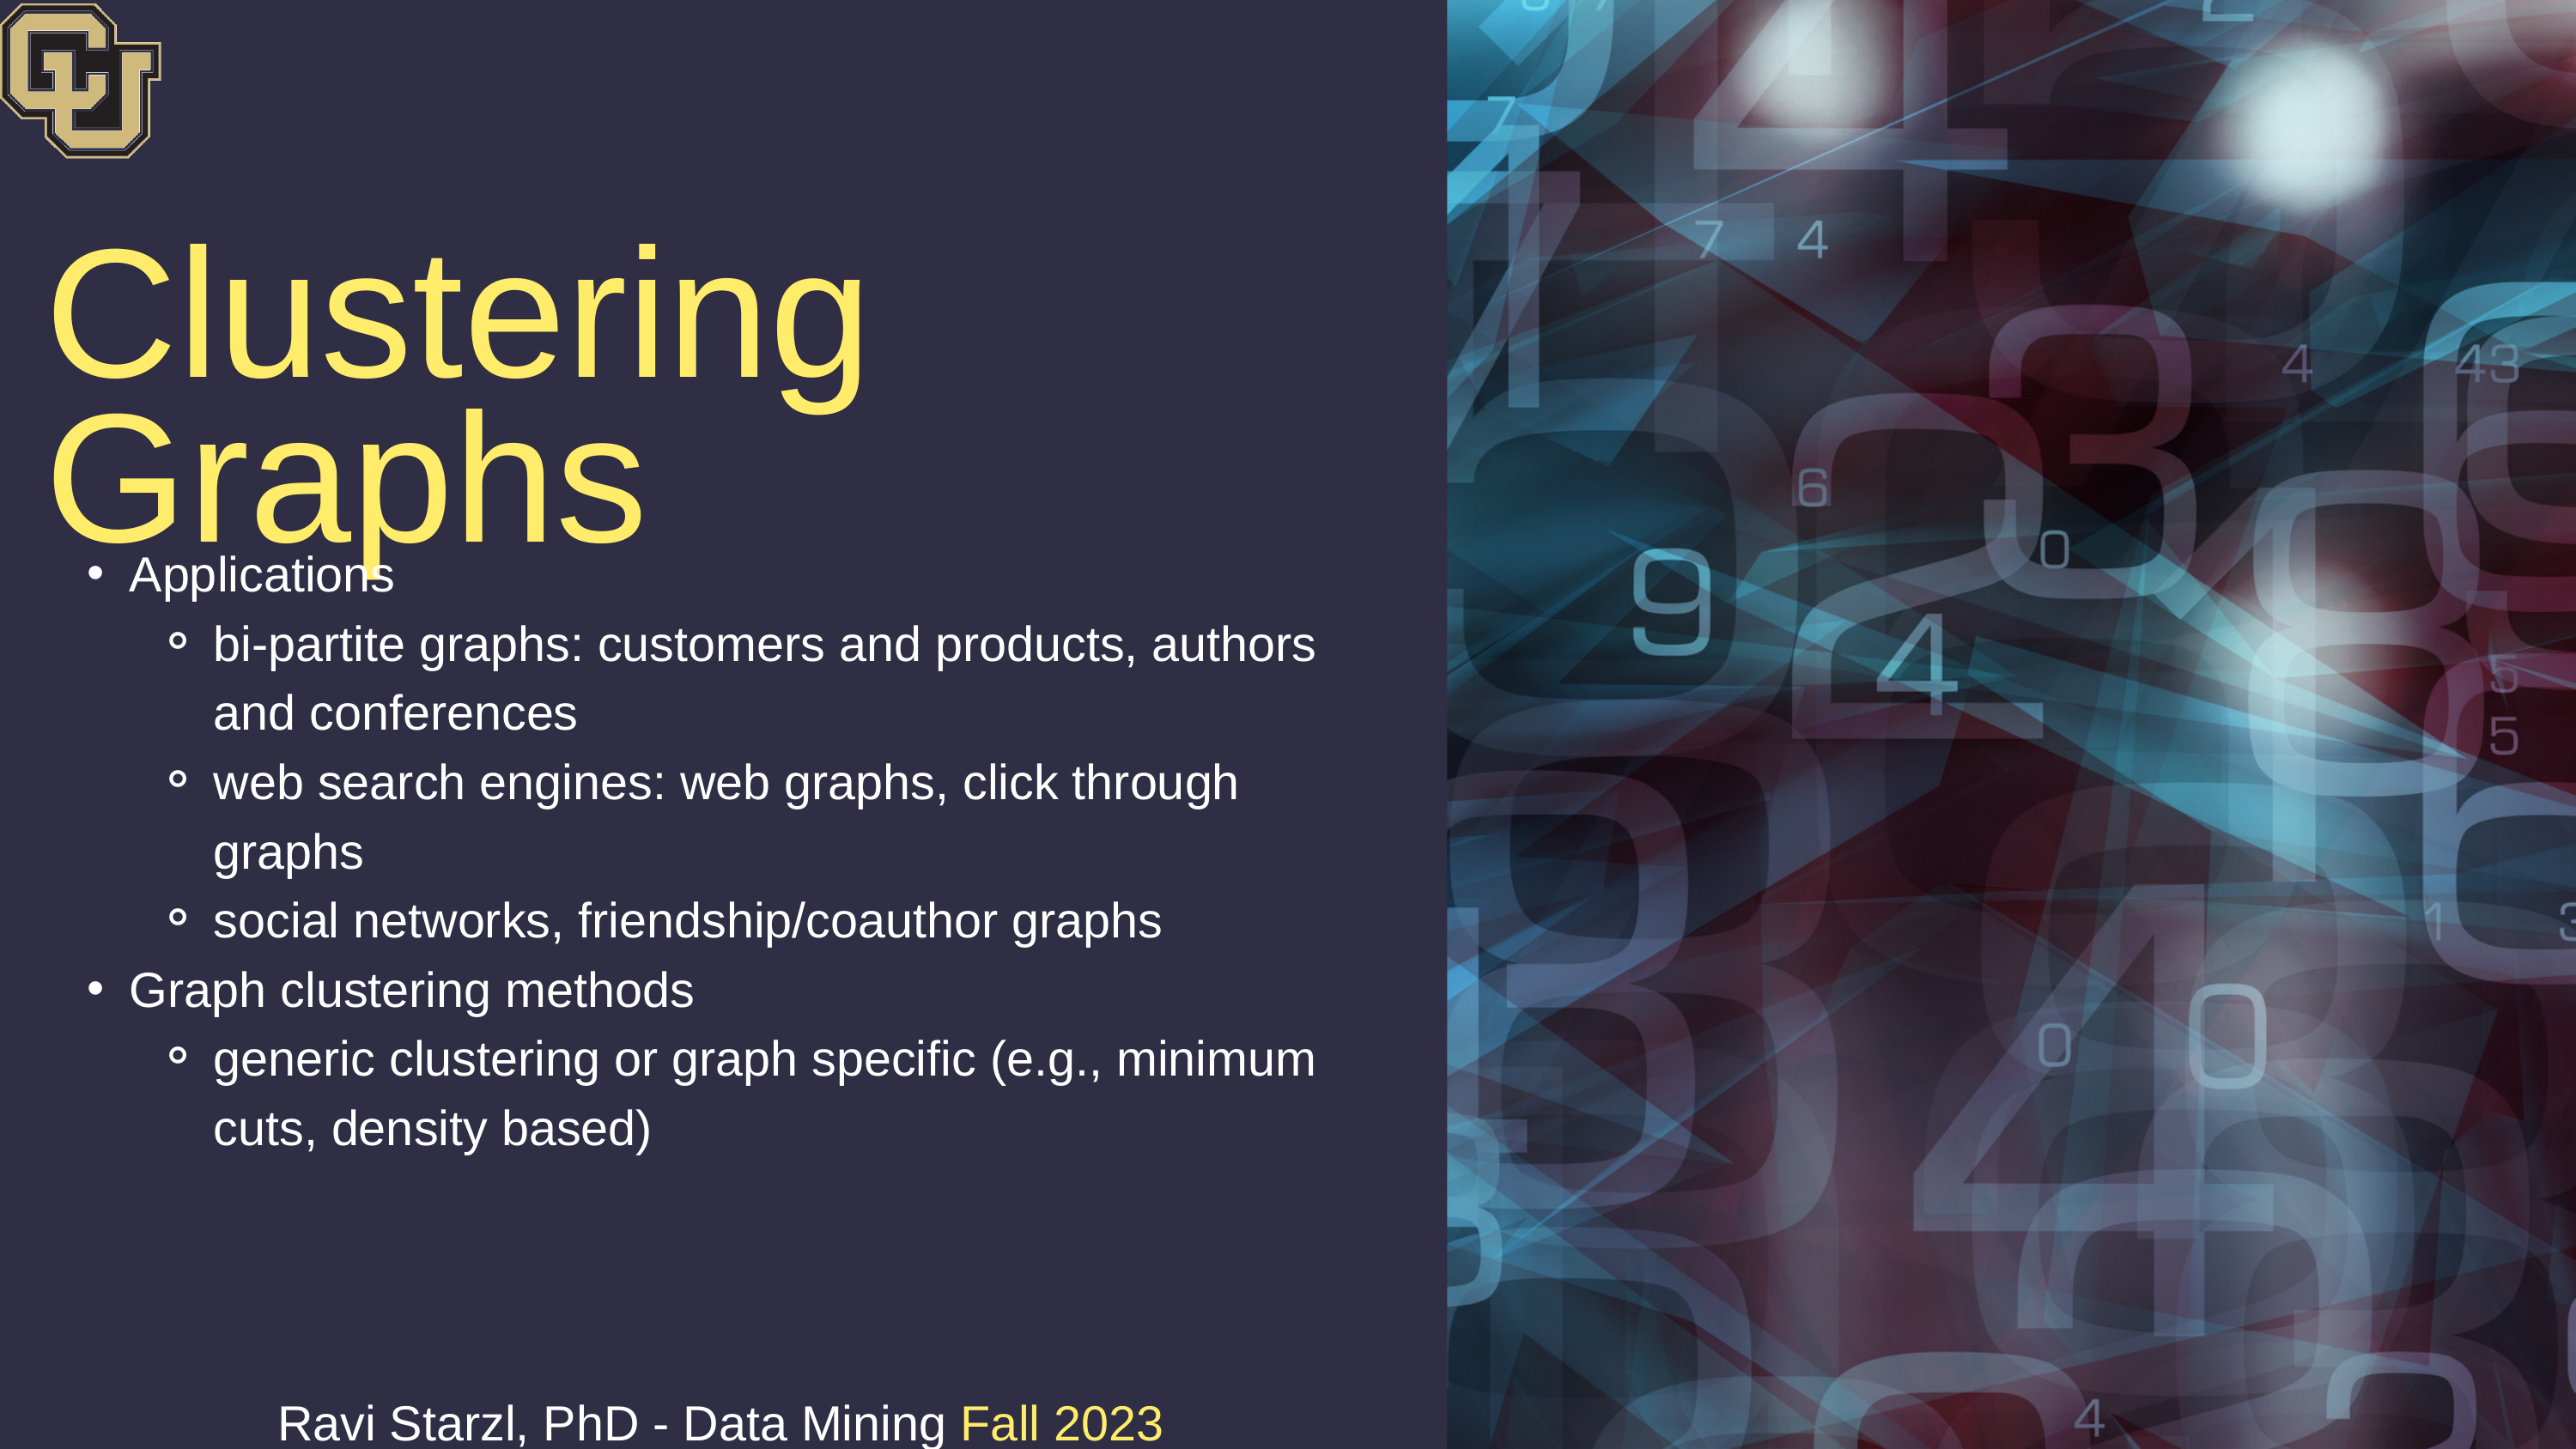

Clustering Graphs
Applications
bi-partite graphs: customers and products, authors and conferences
web search engines: web graphs, click through graphs
social networks, friendship/coauthor graphs
Graph clustering methods
generic clustering or graph specific (e.g., minimum cuts, density based)
Ravi Starzl, PhD - Data Mining Fall 2023